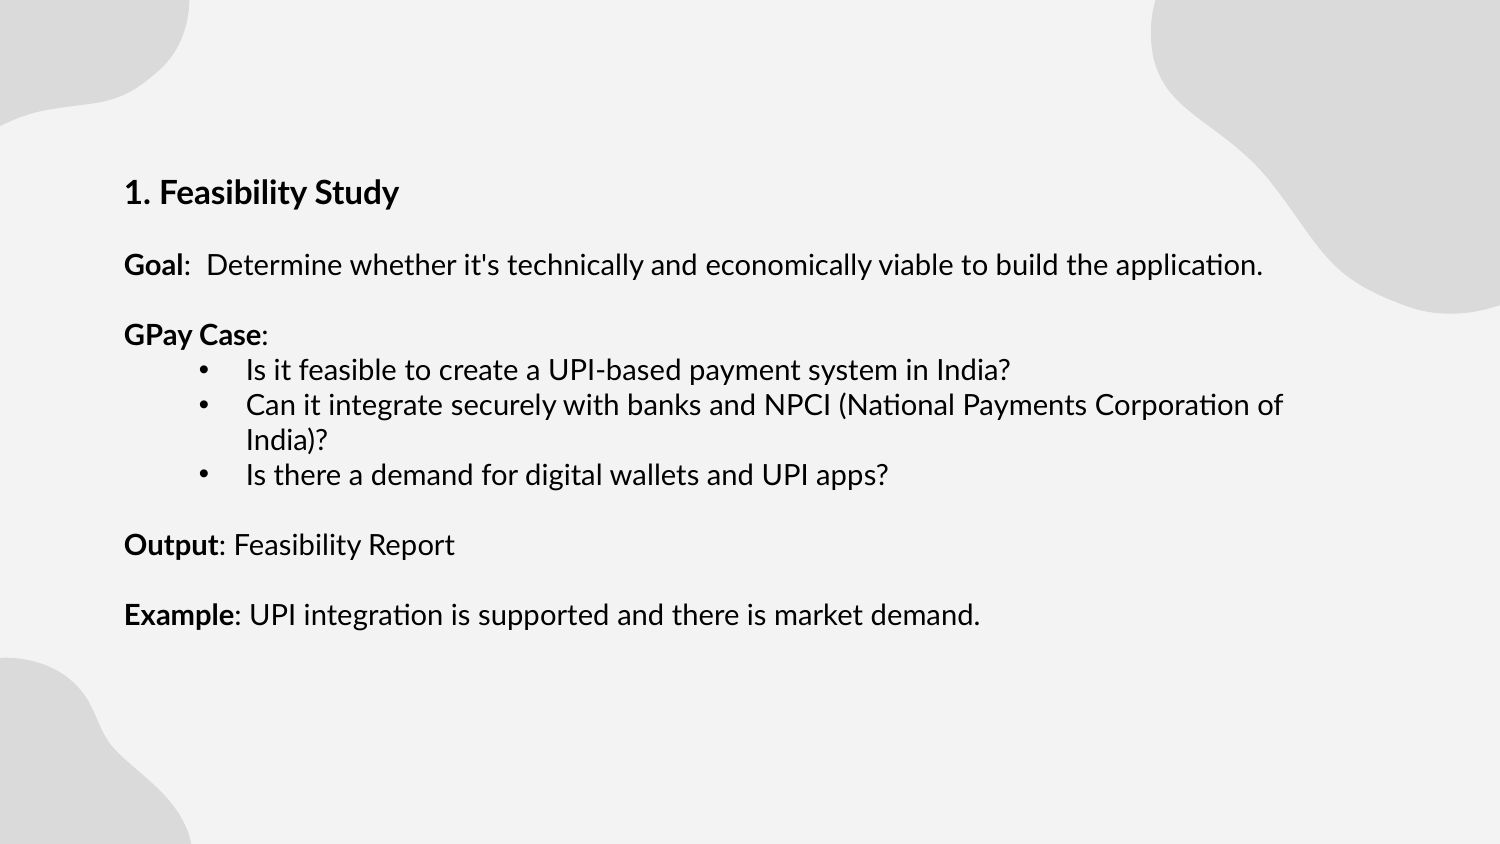

1. Feasibility Study

Goal:  Determine whether it's technically and economically viable to build the application.

GPay Case:
Is it feasible to create a UPI-based payment system in India?
Can it integrate securely with banks and NPCI (National Payments Corporation of India)?
Is there a demand for digital wallets and UPI apps?

Output: Feasibility Report
Example: UPI integration is supported and there is market demand.